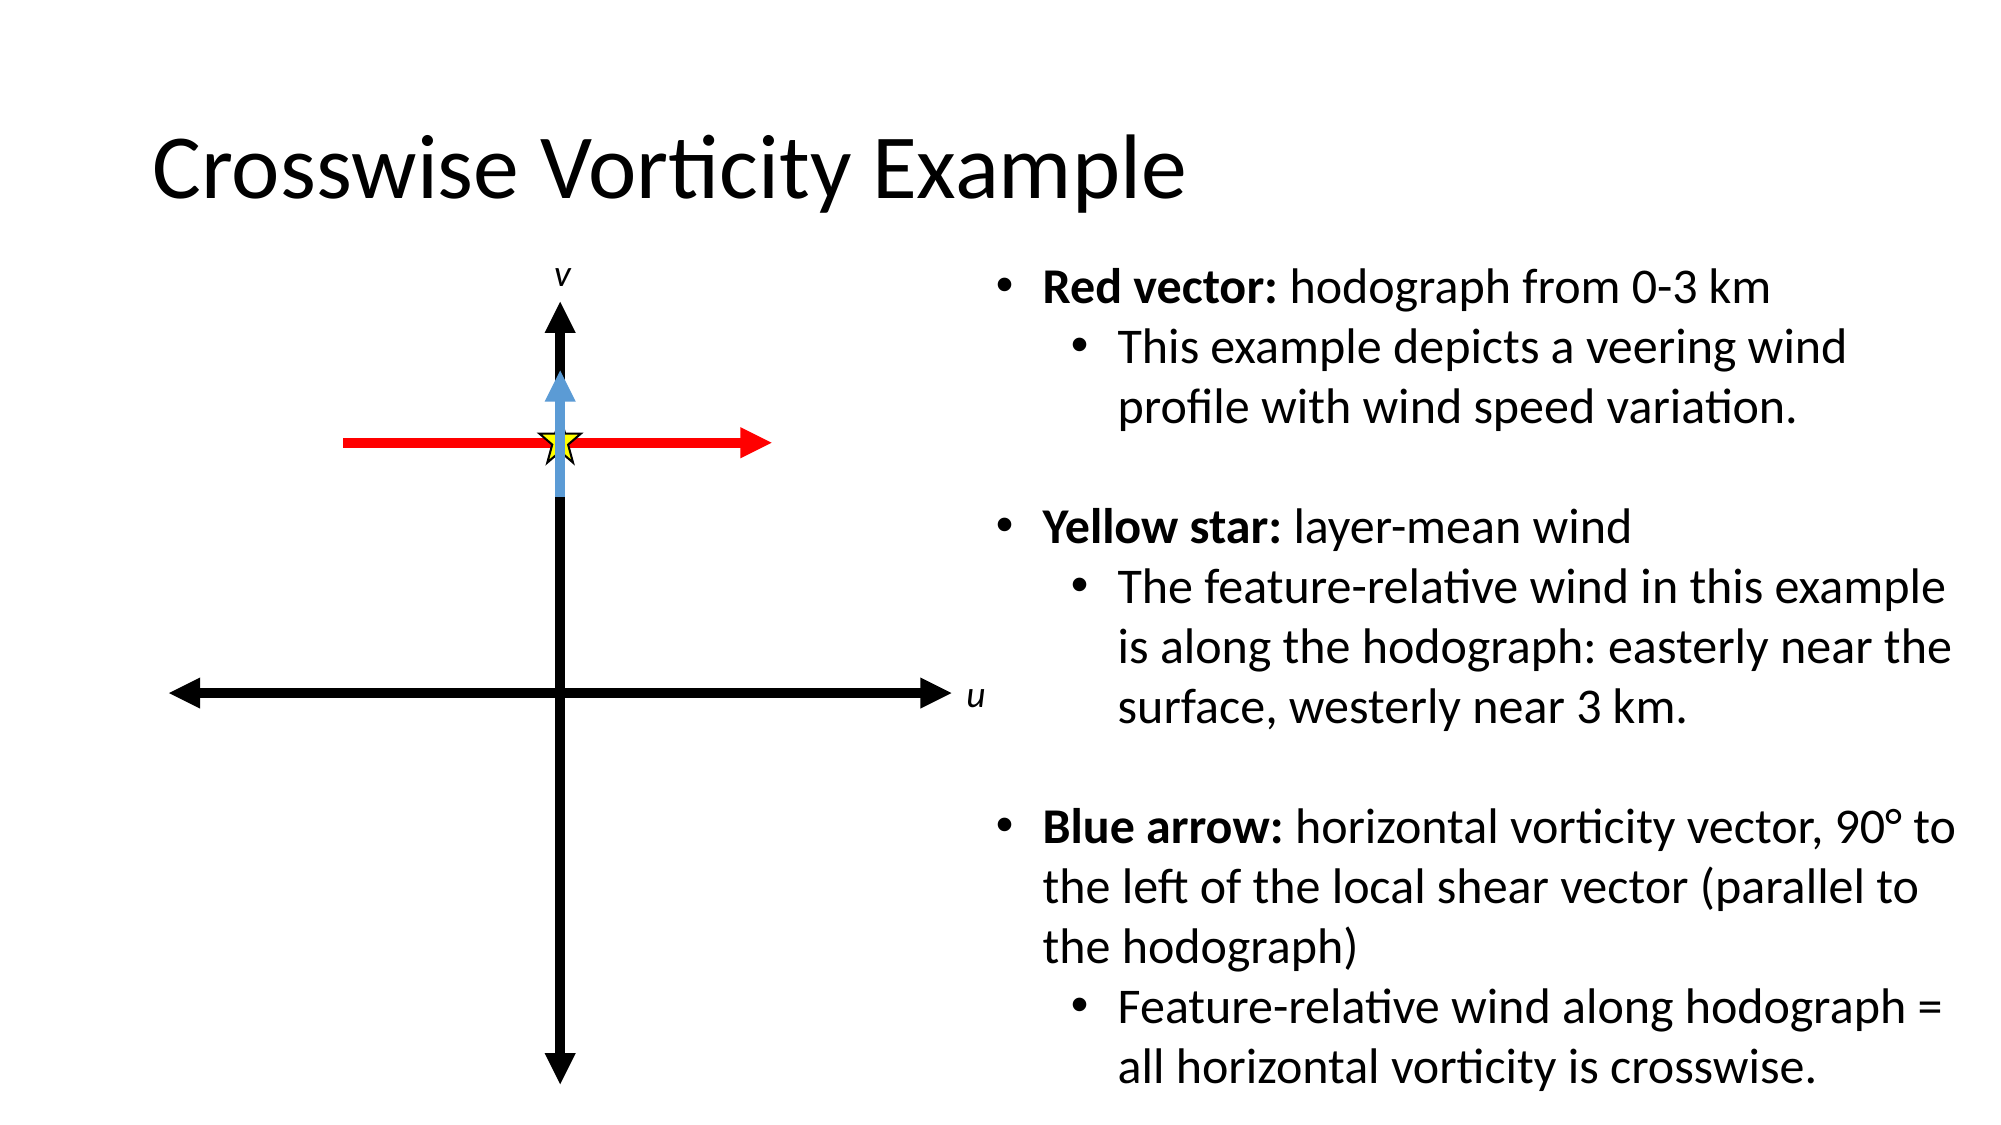

# Crosswise Vorticity Example
v
Red vector: hodograph from 0-3 km
This example depicts a veering wind profile with wind speed variation.

Yellow star: layer-mean wind
The feature-relative wind in this example is along the hodograph: easterly near the surface, westerly near 3 km.

Blue arrow: horizontal vorticity vector, 90° to the left of the local shear vector (parallel to the hodograph)
Feature-relative wind along hodograph = all horizontal vorticity is crosswise.

u